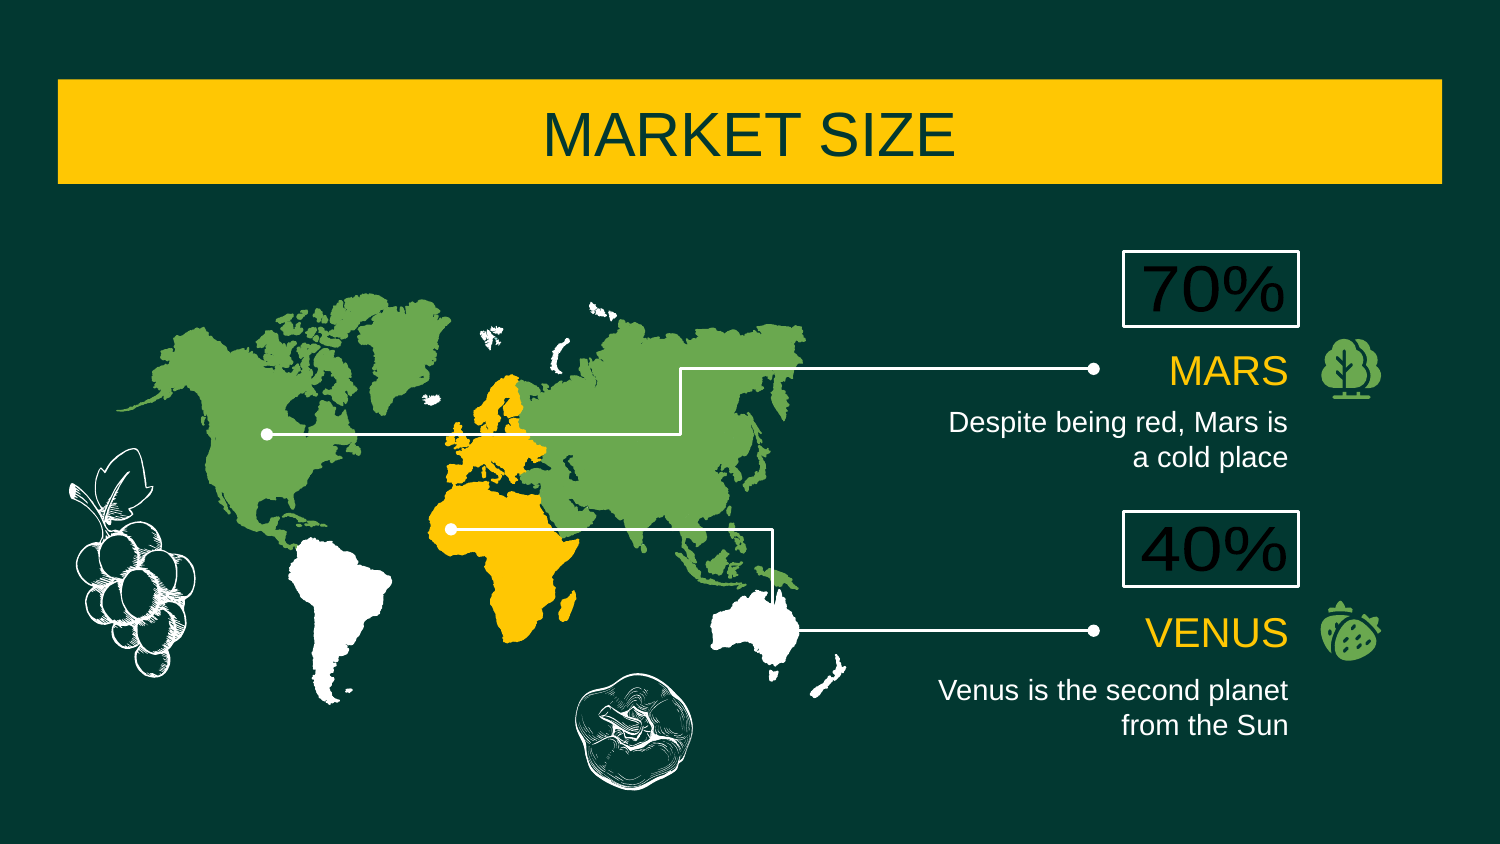

# MARKET SIZE

70%

MARS

Despite being red, Mars is a cold place

40%
VENUS

Venus is the second planet from the Sun